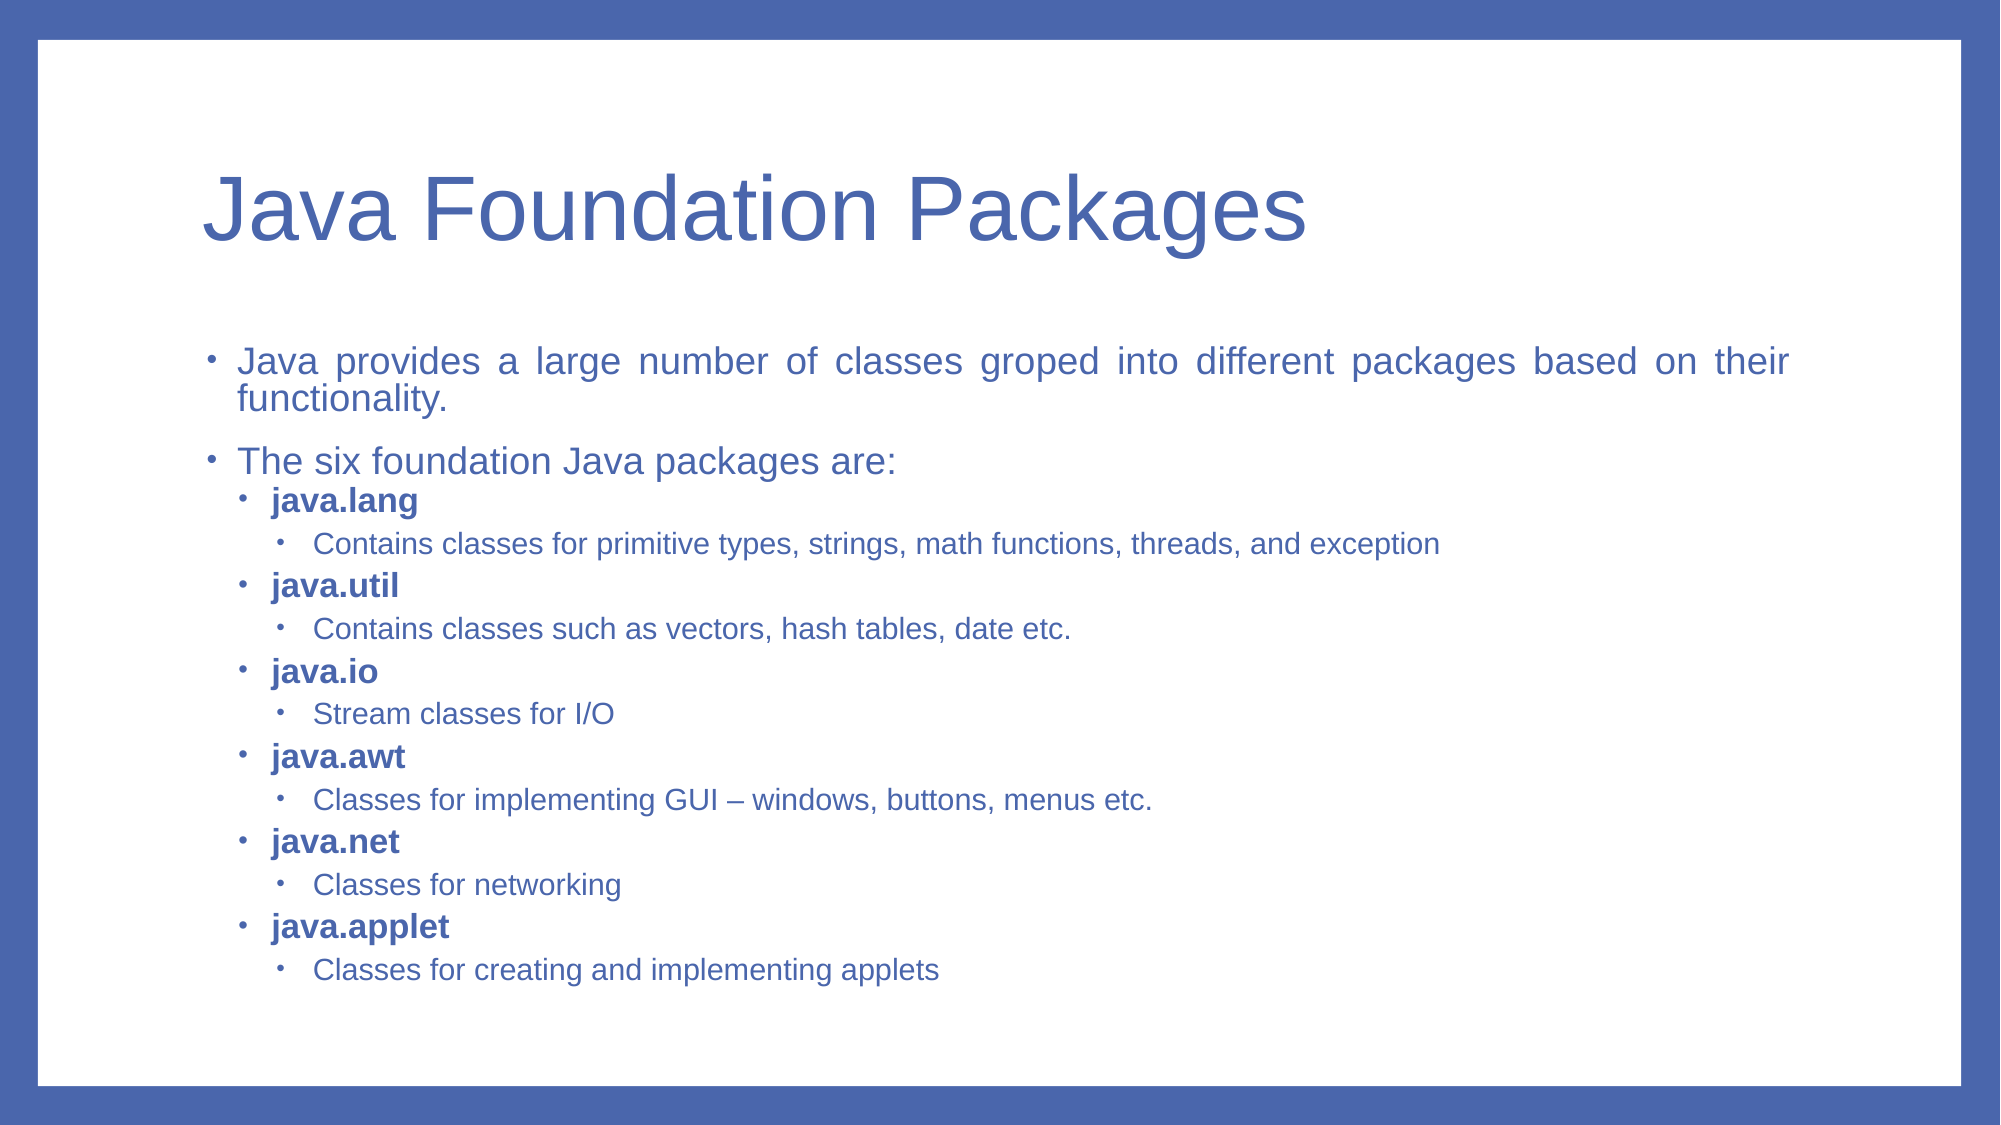

# Java Foundation Packages
Java provides a large number of classes groped into different packages based on their functionality.
The six foundation Java packages are:
java.lang
Contains classes for primitive types, strings, math functions, threads, and exception
java.util
Contains classes such as vectors, hash tables, date etc.
java.io
Stream classes for I/O
java.awt
Classes for implementing GUI – windows, buttons, menus etc.
java.net
Classes for networking
java.applet
Classes for creating and implementing applets